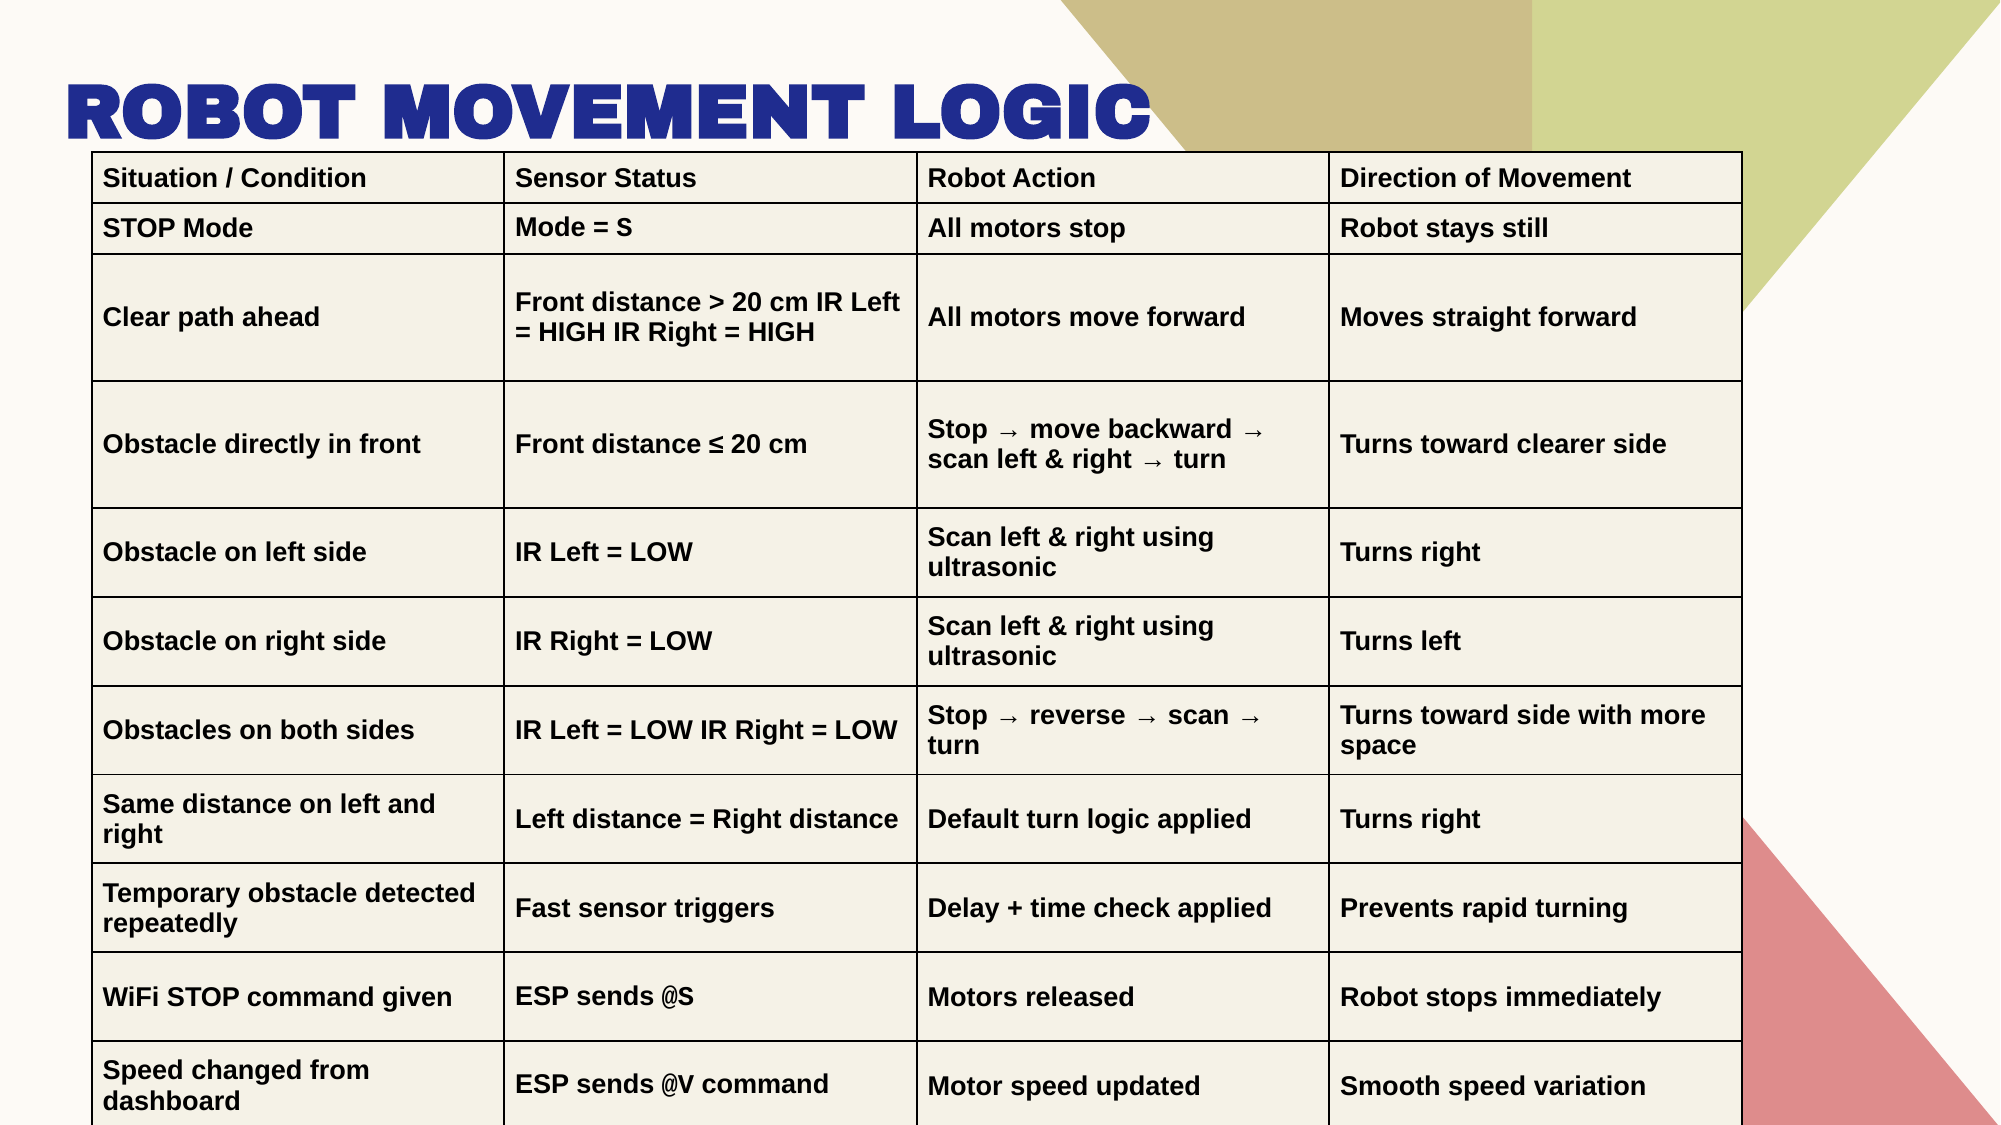

# Robot Movement Logic

| Situation / Condition | Sensor Status | Robot Action | Direction of Movement |
| --- | --- | --- | --- |
| STOP Mode | Mode = S | All motors stop | Robot stays still |
| Clear path ahead | Front distance > 20 cm IR Left = HIGH IR Right = HIGH | All motors move forward | Moves straight forward |
| Obstacle directly in front | Front distance ≤ 20 cm | Stop → move backward → scan left & right → turn | Turns toward clearer side |
| Obstacle on left side | IR Left = LOW | Scan left & right using ultrasonic | Turns right |
| Obstacle on right side | IR Right = LOW | Scan left & right using ultrasonic | Turns left |
| Obstacles on both sides | IR Left = LOW IR Right = LOW | Stop → reverse → scan → turn | Turns toward side with more space |
| Same distance on left and right | Left distance = Right distance | Default turn logic applied | Turns right |
| Temporary obstacle detected repeatedly | Fast sensor triggers | Delay + time check applied | Prevents rapid turning |
| WiFi STOP command given | ESP sends @S | Motors released | Robot stops immediately |
| Speed changed from dashboard | ESP sends @V command | Motor speed updated | Smooth speed variation |